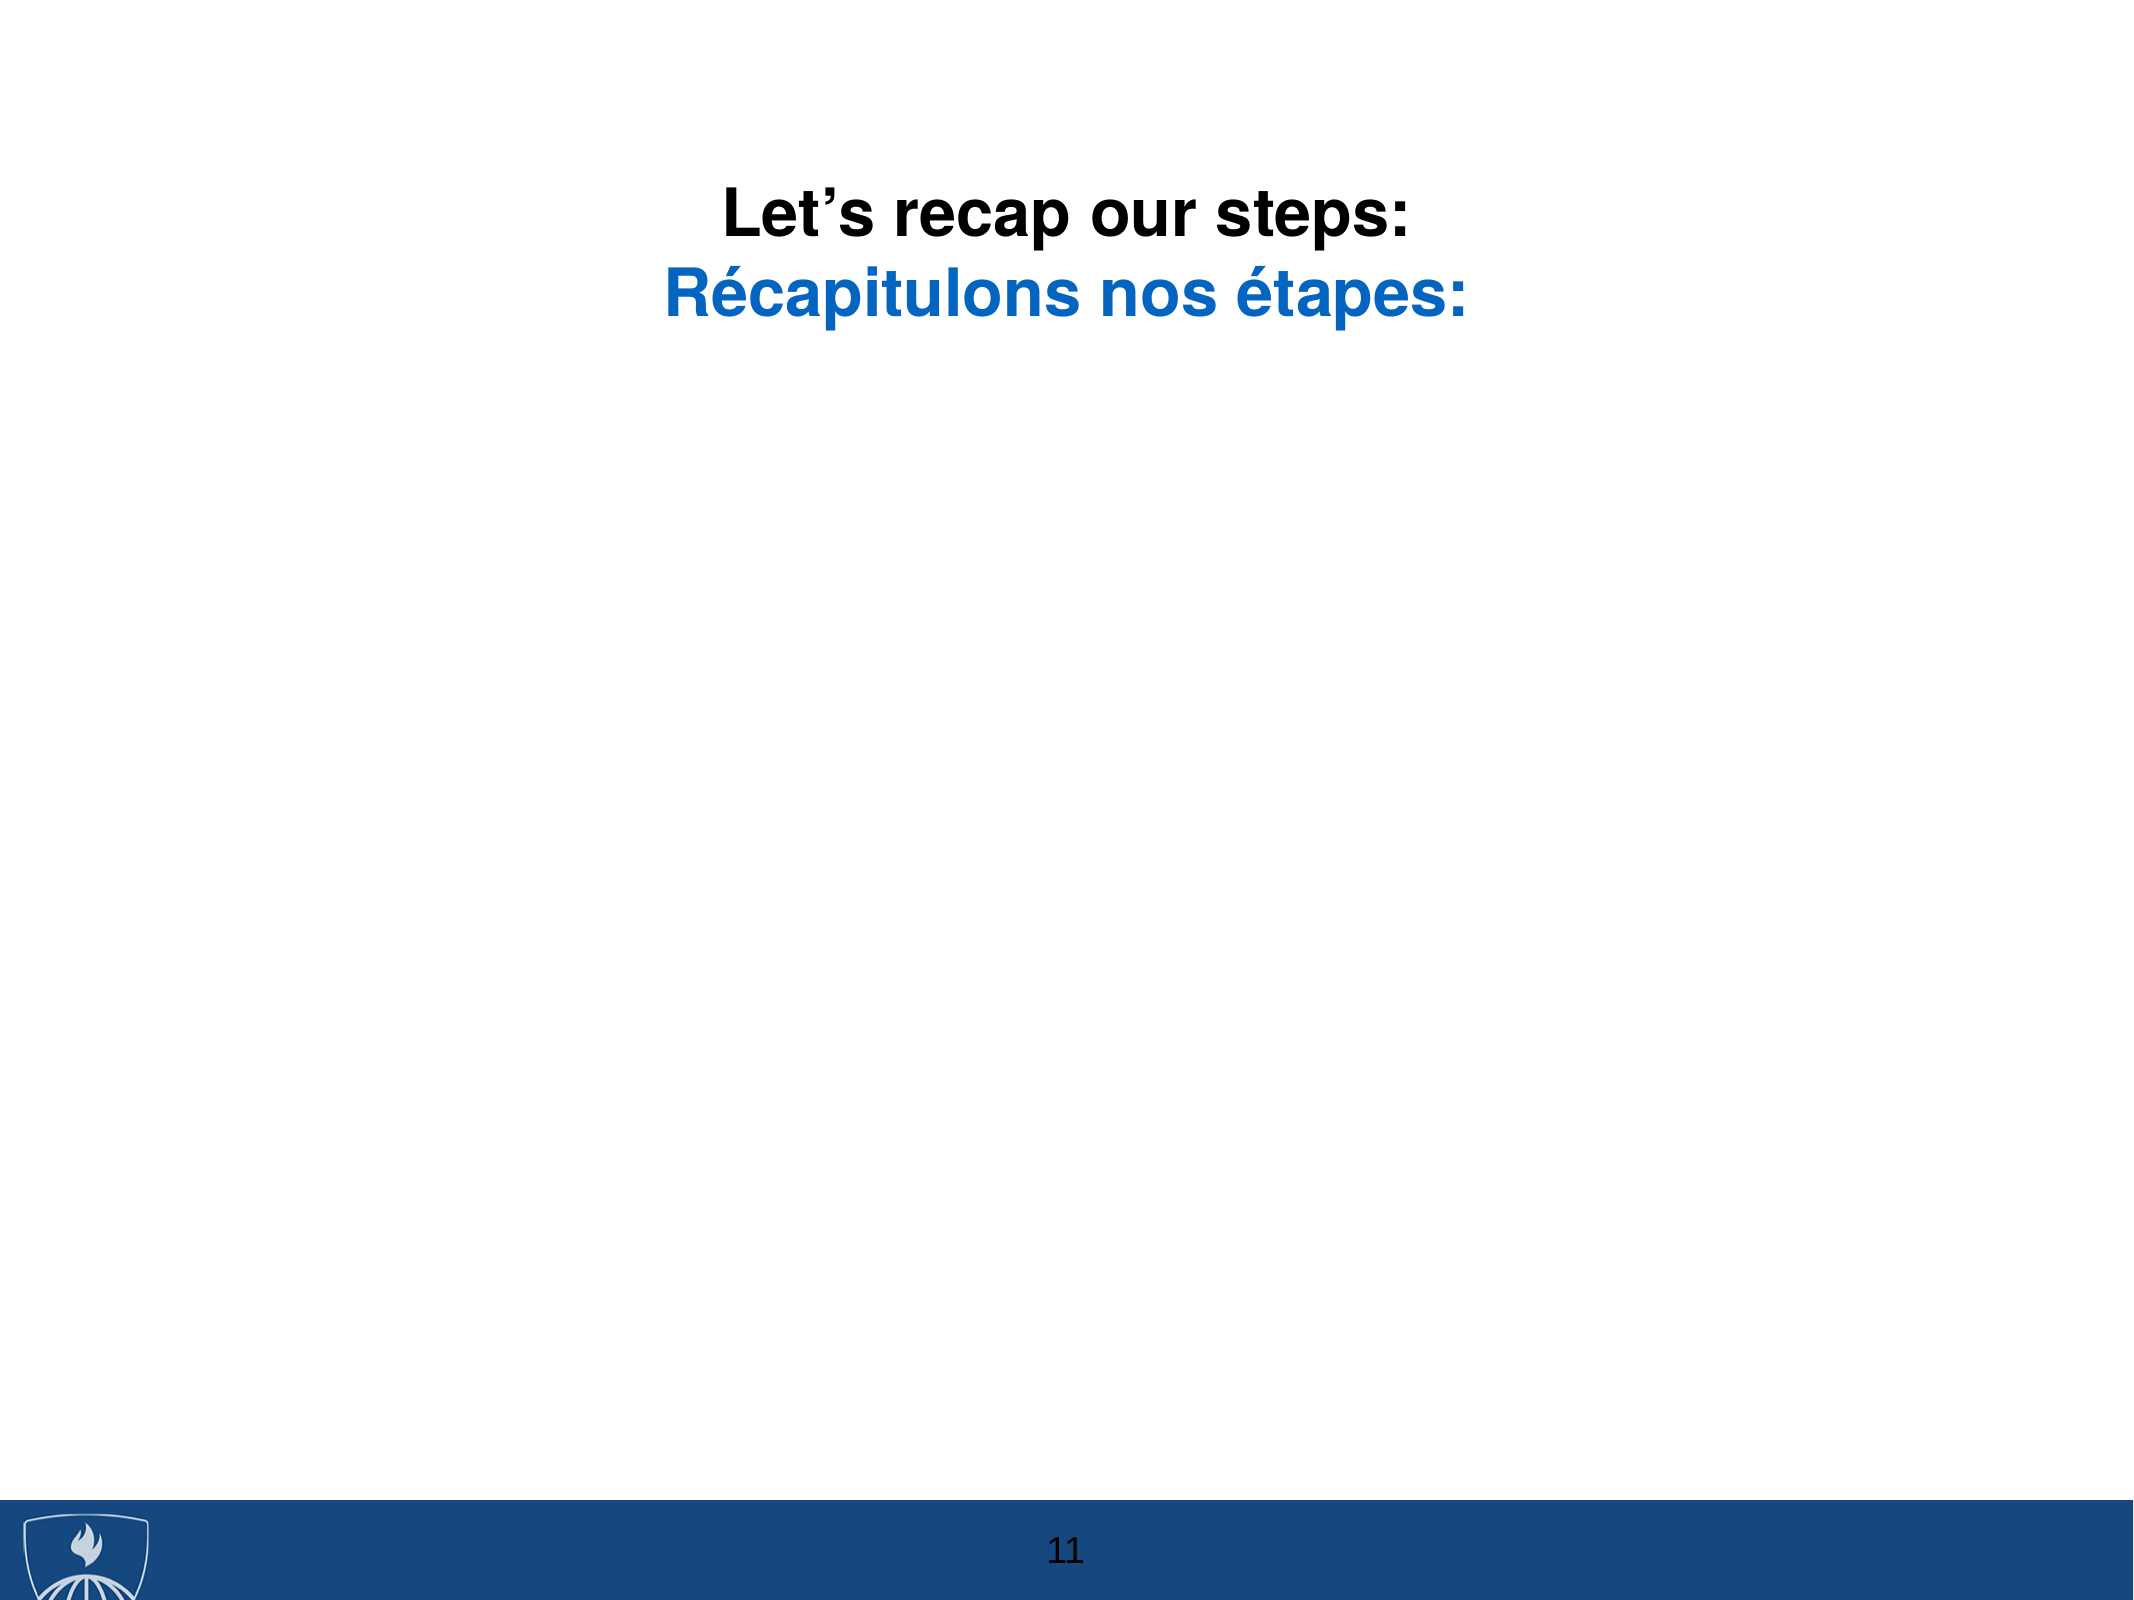

Let’s recap our steps:
Récapitulons nos étapes:
11